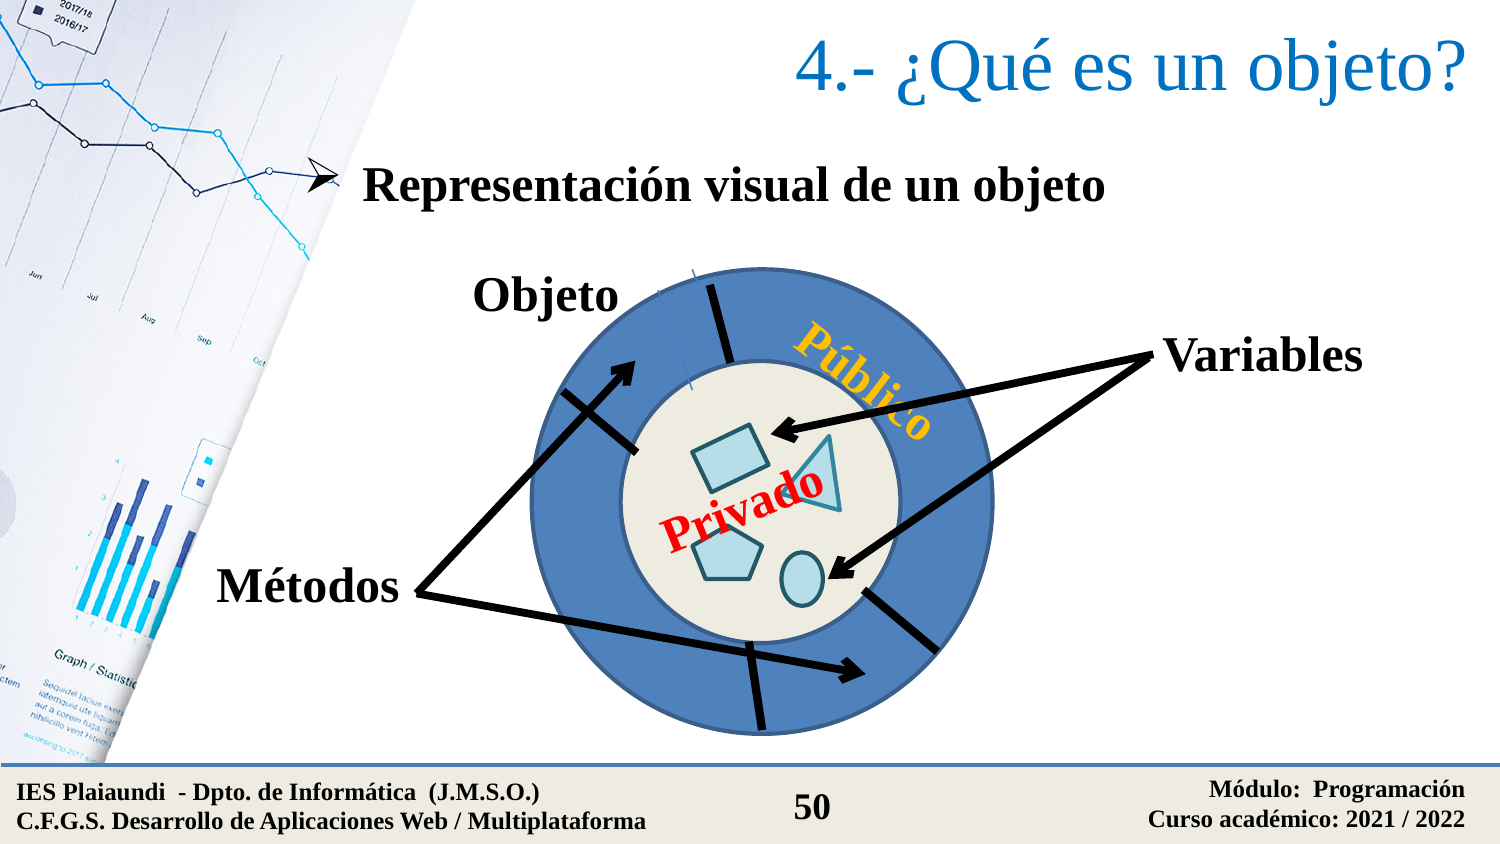

# 4.- ¿Qué es un objeto?
Representación visual de un objeto
Objeto

Público

Privado

Variables
Métodos

Módulo:  Programación
Curso académico: 2021 / 2022
IES Plaiaundi  - Dpto. de Informática  (J.M.S.O.)
C.F.G.S. Desarrollo de Aplicaciones Web / Multiplataforma
50